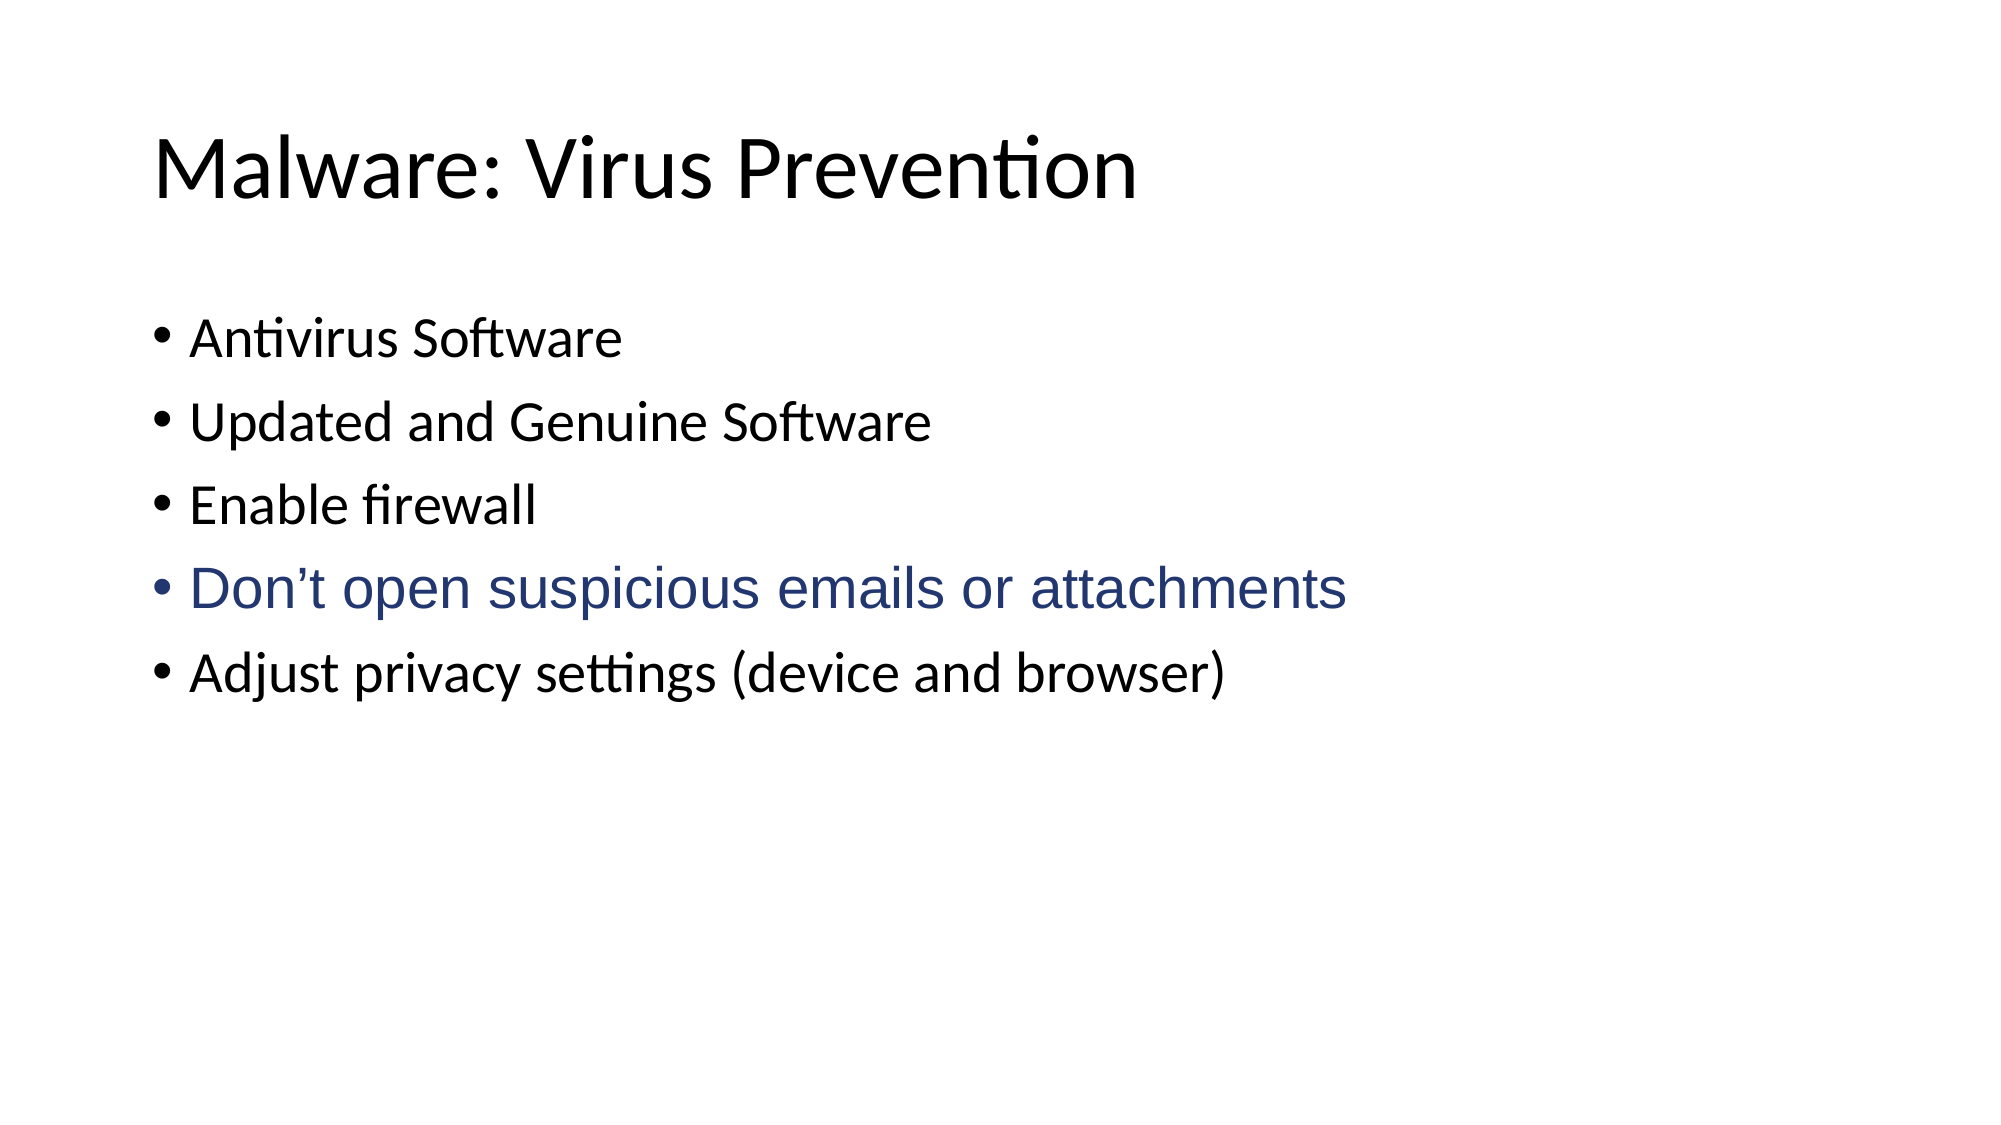

# Malware: Virus Prevention
Antivirus Software
Updated and Genuine Software
Enable firewall
Don’t open suspicious emails or attachments
Adjust privacy settings (device and browser)